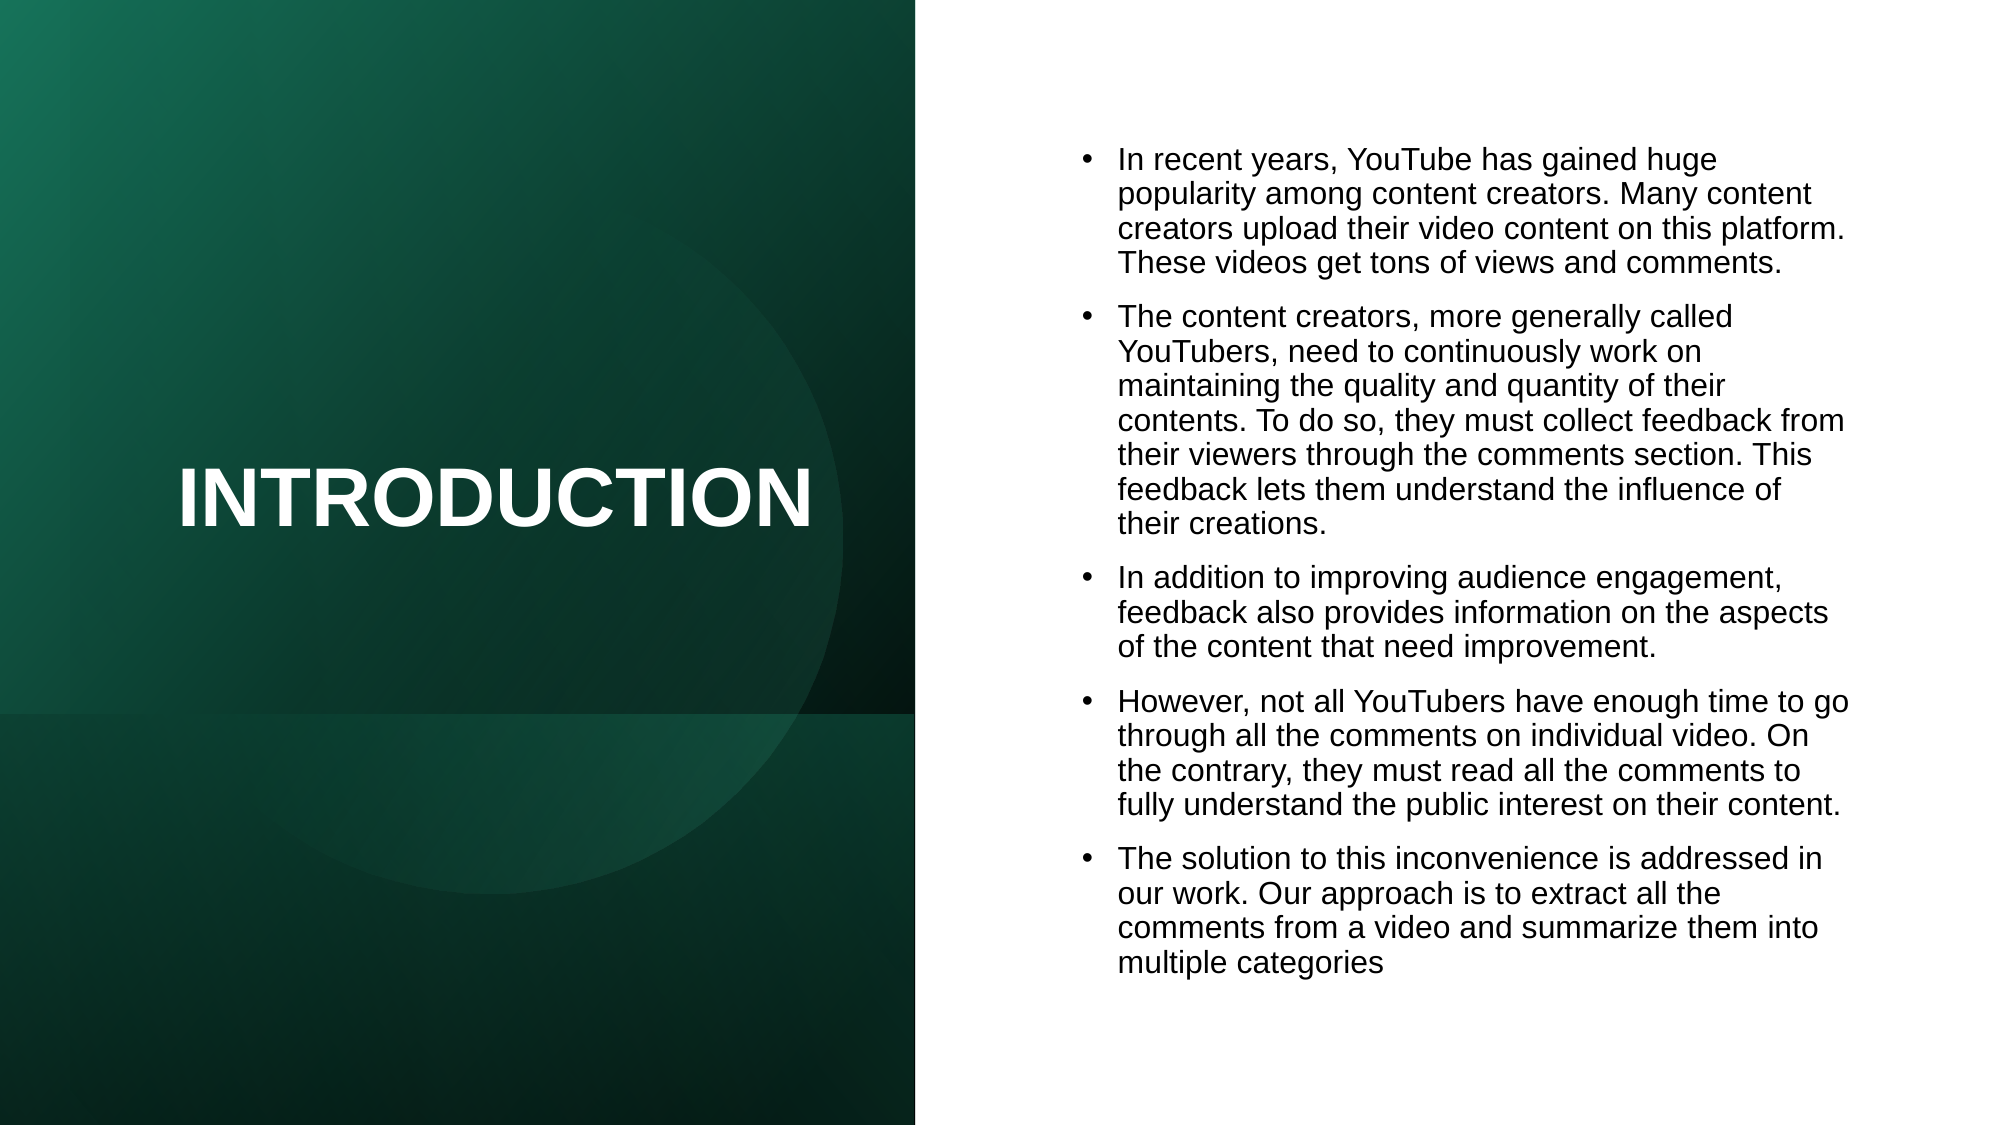

# INTRODUCTION

In recent years, YouTube has gained huge popularity among content creators. Many content creators upload their video content on this platform. These videos get tons of views and comments.
The content creators, more generally called YouTubers, need to continuously work on maintaining the quality and quantity of their contents. To do so, they must collect feedback from their viewers through the comments section. This feedback lets them understand the influence of their creations.
In addition to improving audience engagement, feedback also provides information on the aspects of the content that need improvement.
However, not all YouTubers have enough time to go through all the comments on individual video. On the contrary, they must read all the comments to fully understand the public interest on their content.
The solution to this inconvenience is addressed in our work. Our approach is to extract all the comments from a video and summarize them into multiple categories